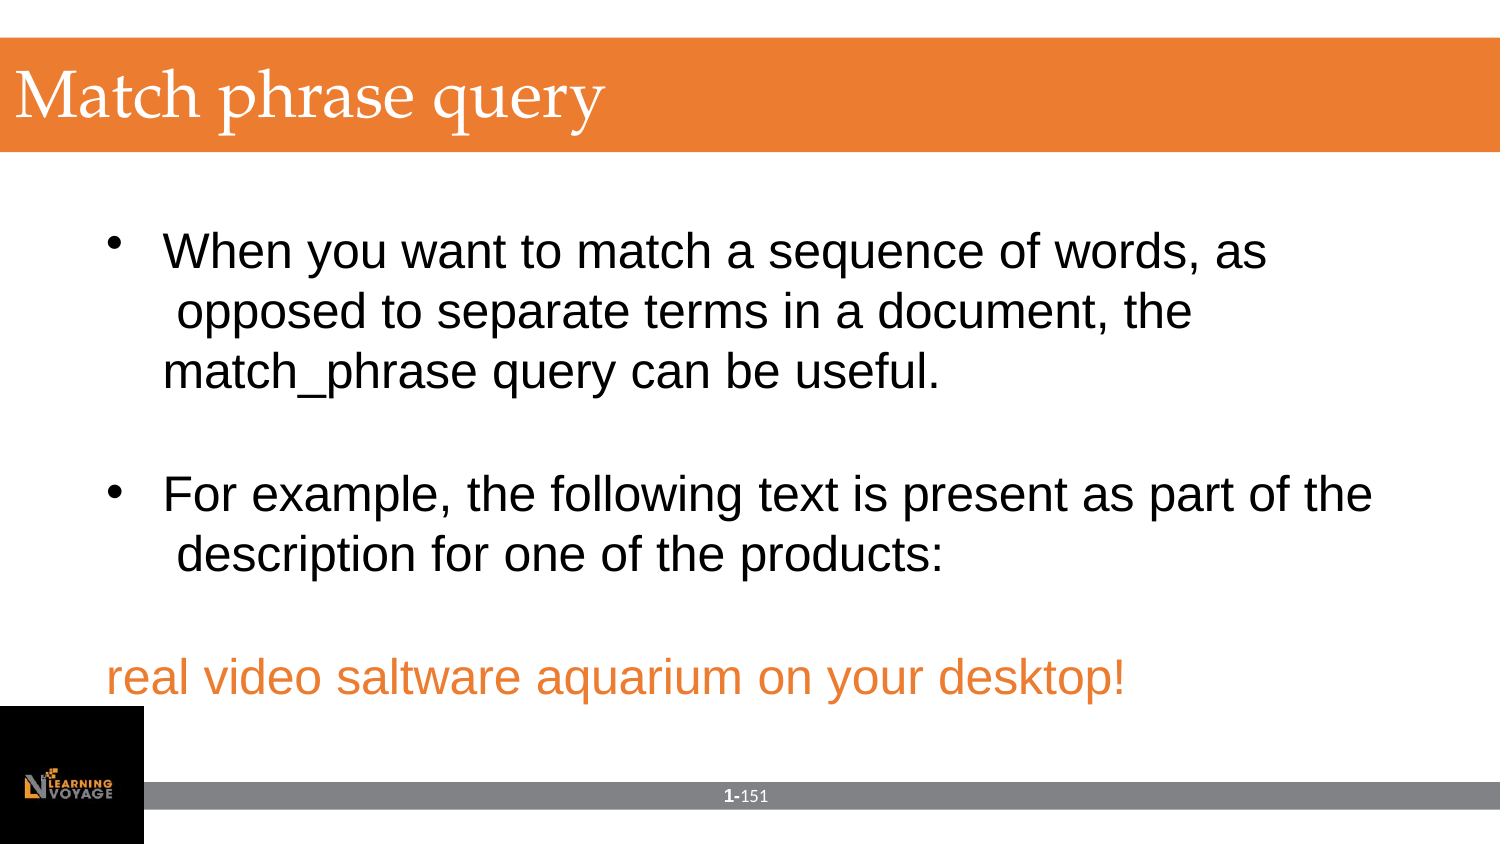

# Match phrase query
When you want to match a sequence of words, as  opposed to separate terms in a document, the  match_phrase query can be useful.

For example, the following text is present as part of the  description for one of the products:

real video saltware aquarium on your desktop!
1-151